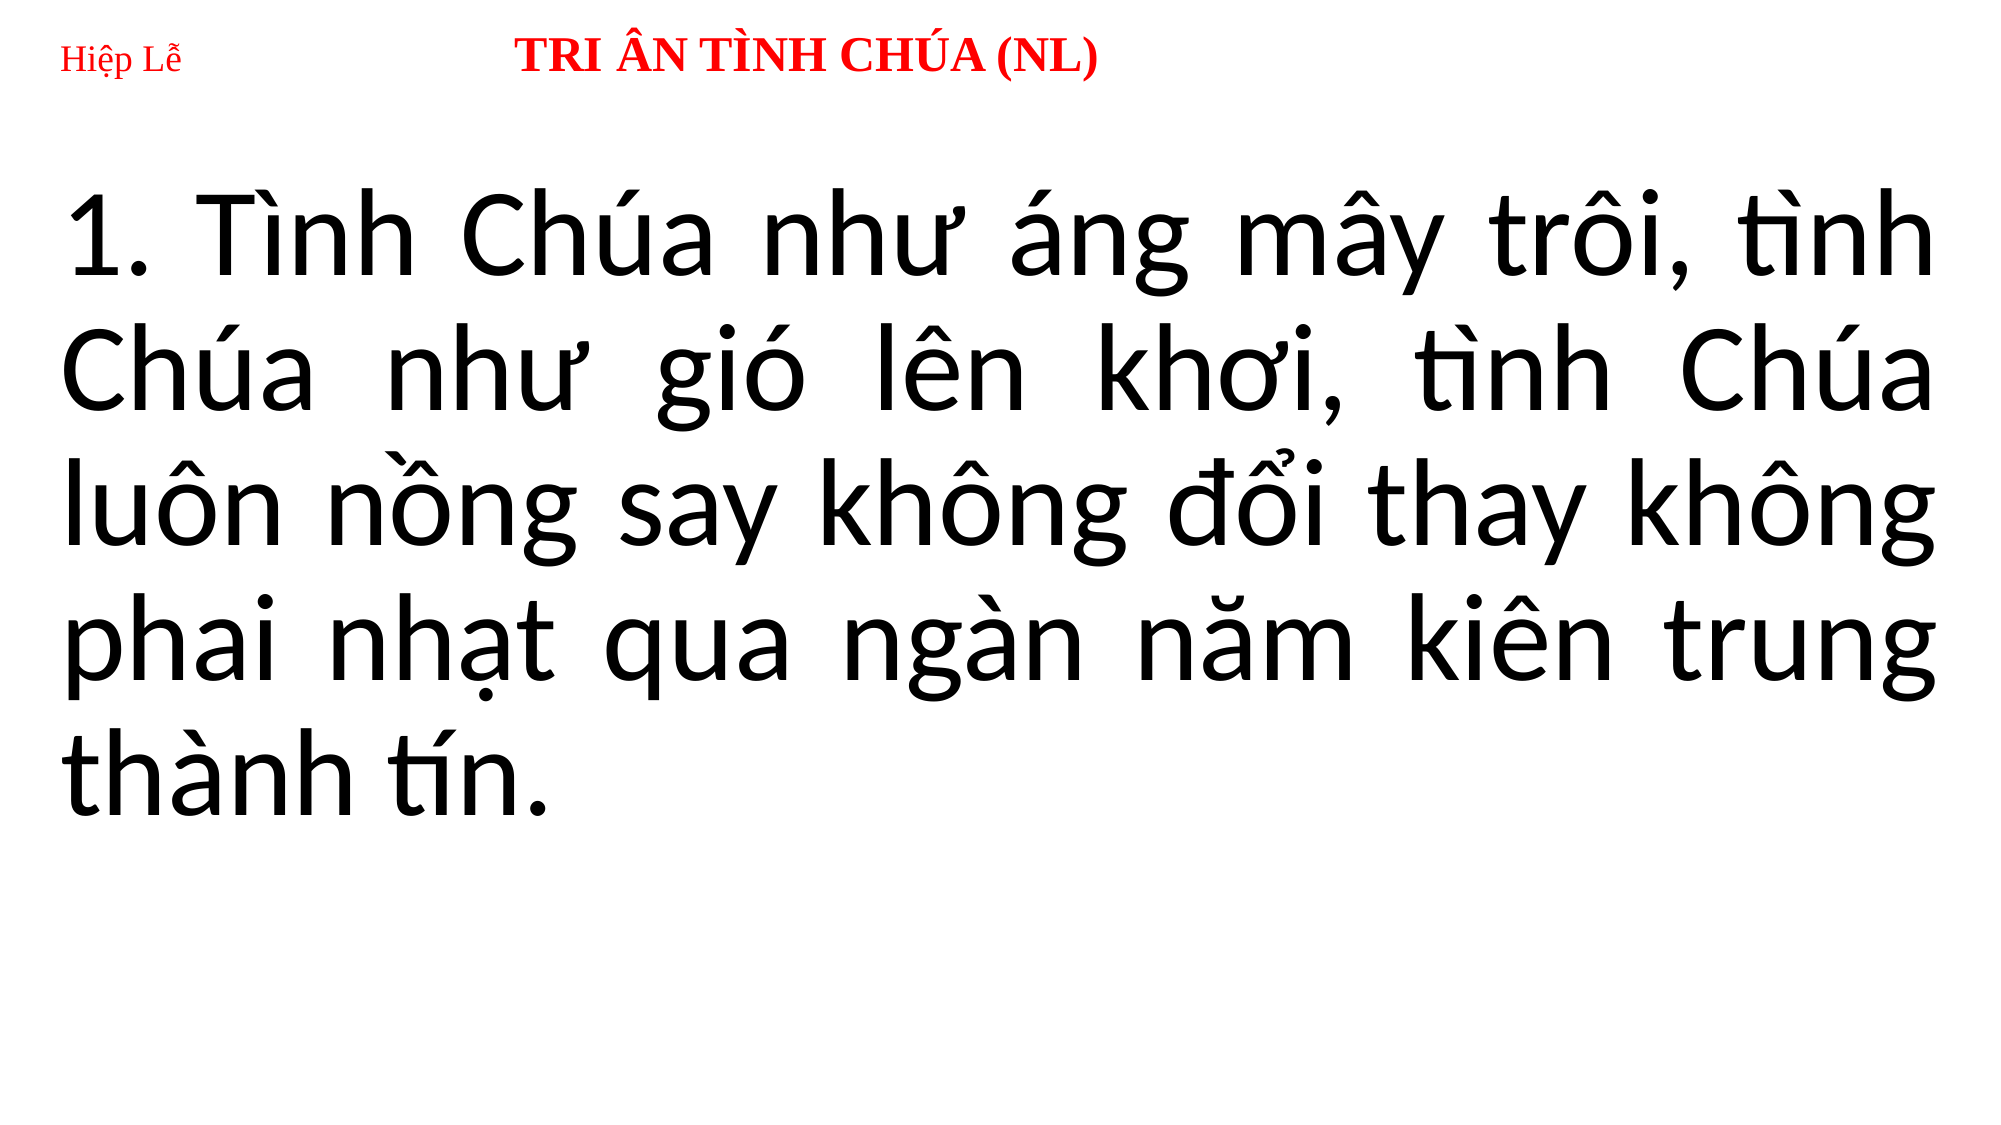

# Hiệp Lễ                                   TRI ÂN TÌNH CHÚA (NL)
1. Tình Chúa như áng mây trôi, tình Chúa như gió lên khơi, tình Chúa luôn nồng say không đổi thay không phai nhạt qua ngàn năm kiên trung thành tín.